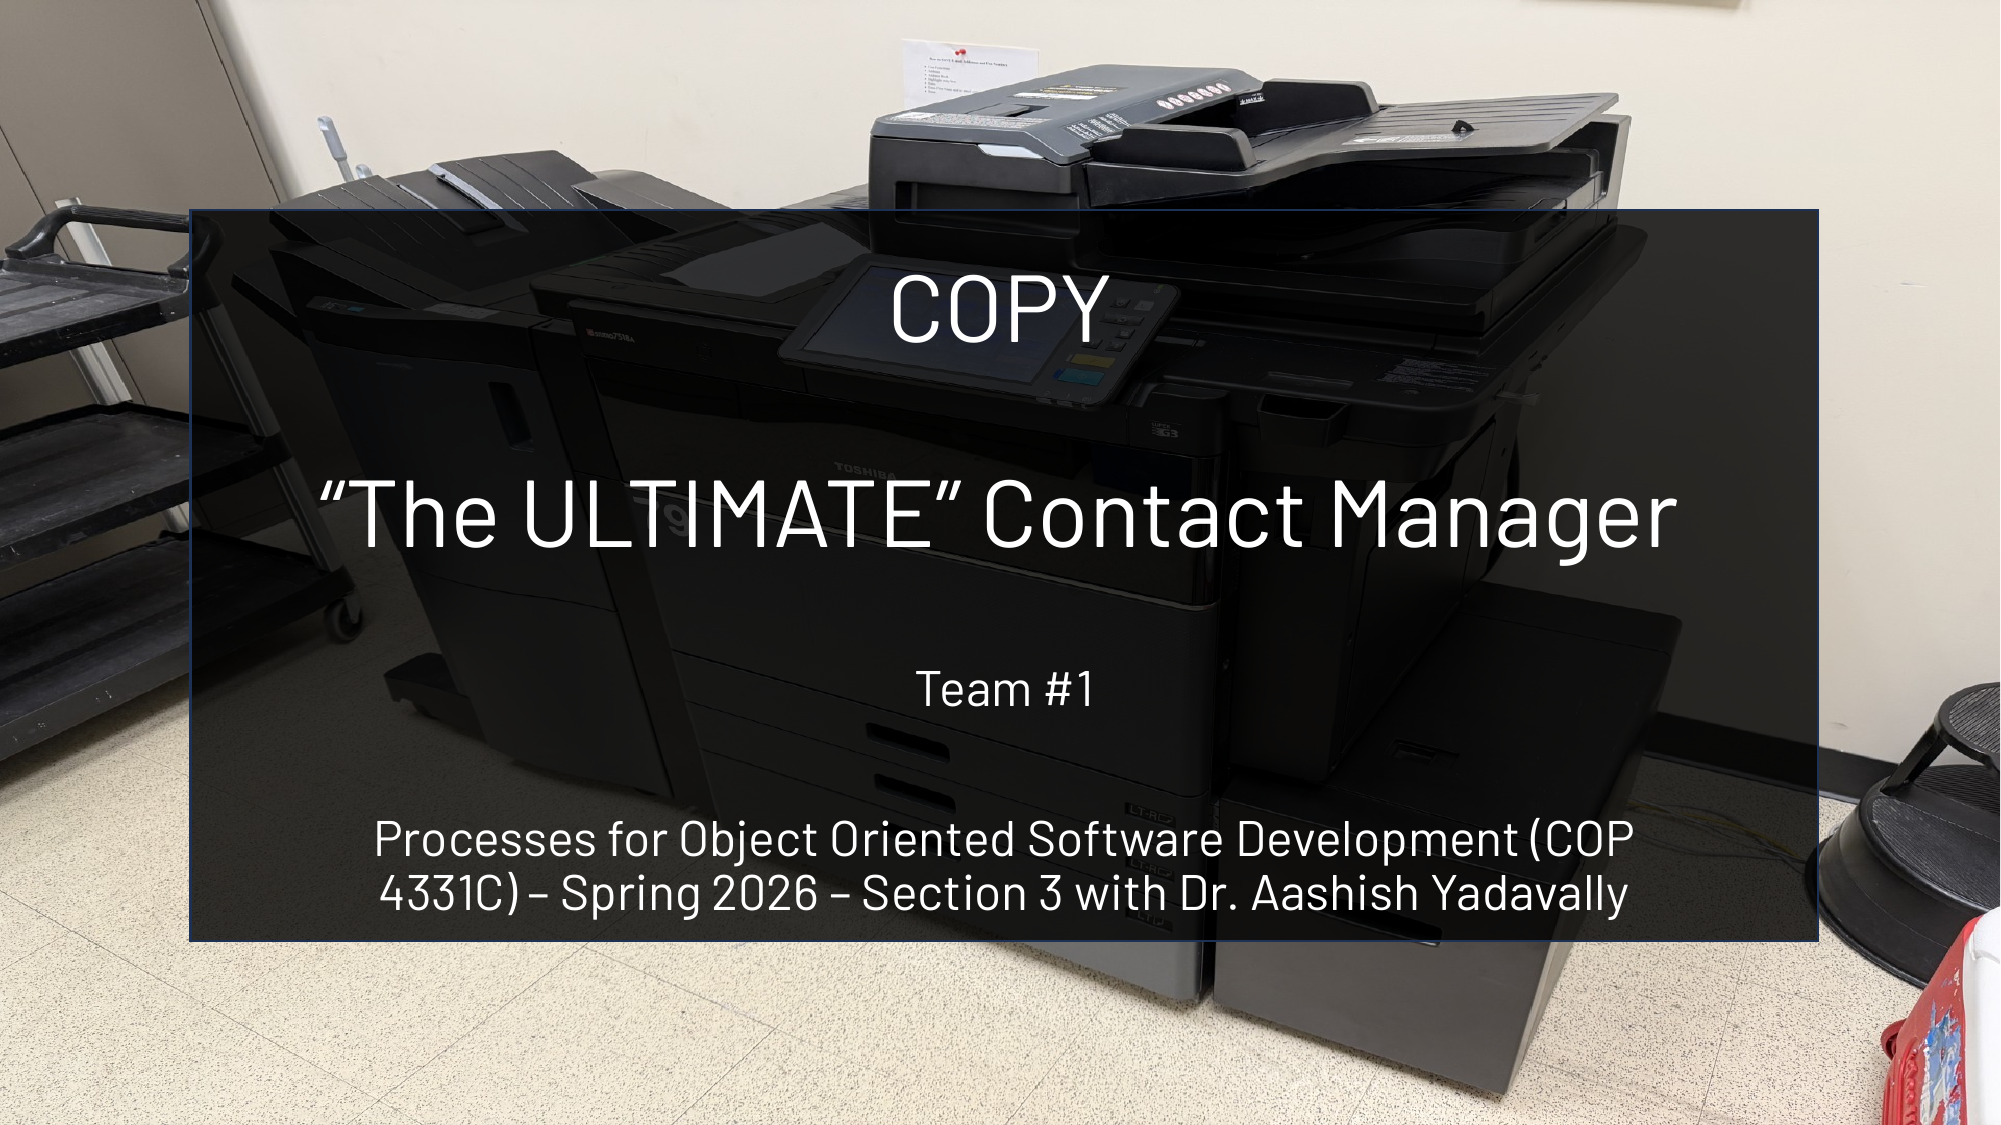

# COPY “The ULTIMATE” Contact Manager

Team #1

Processes for Object Oriented Software Development (COP 4331C) – Spring 2026 – Section 3 with Dr. Aashish Yadavally